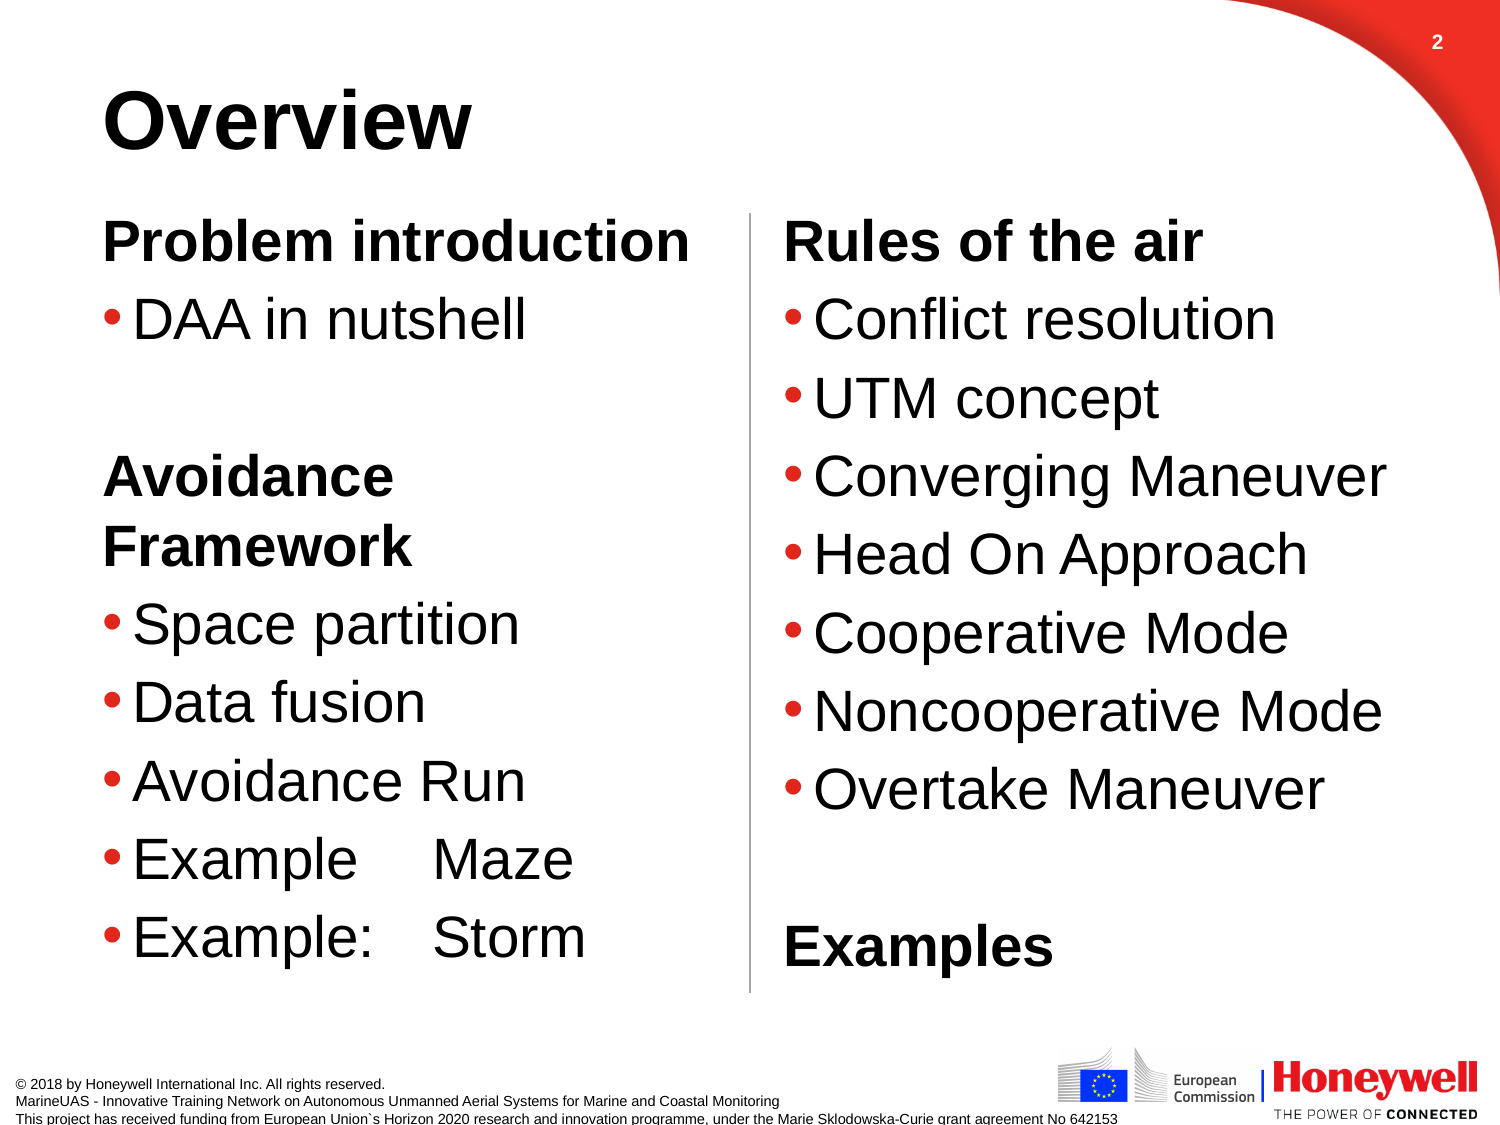

2
# Overview
Problem introduction
DAA in nutshell

Avoidance Framework
Space partition
Data fusion
Avoidance Run
Example 	Maze
Example:	Storm
Rules of the air
Conflict resolution
UTM concept
Converging Maneuver
Head On Approach
Cooperative Mode
Noncooperative Mode
Overtake Maneuver

Examples